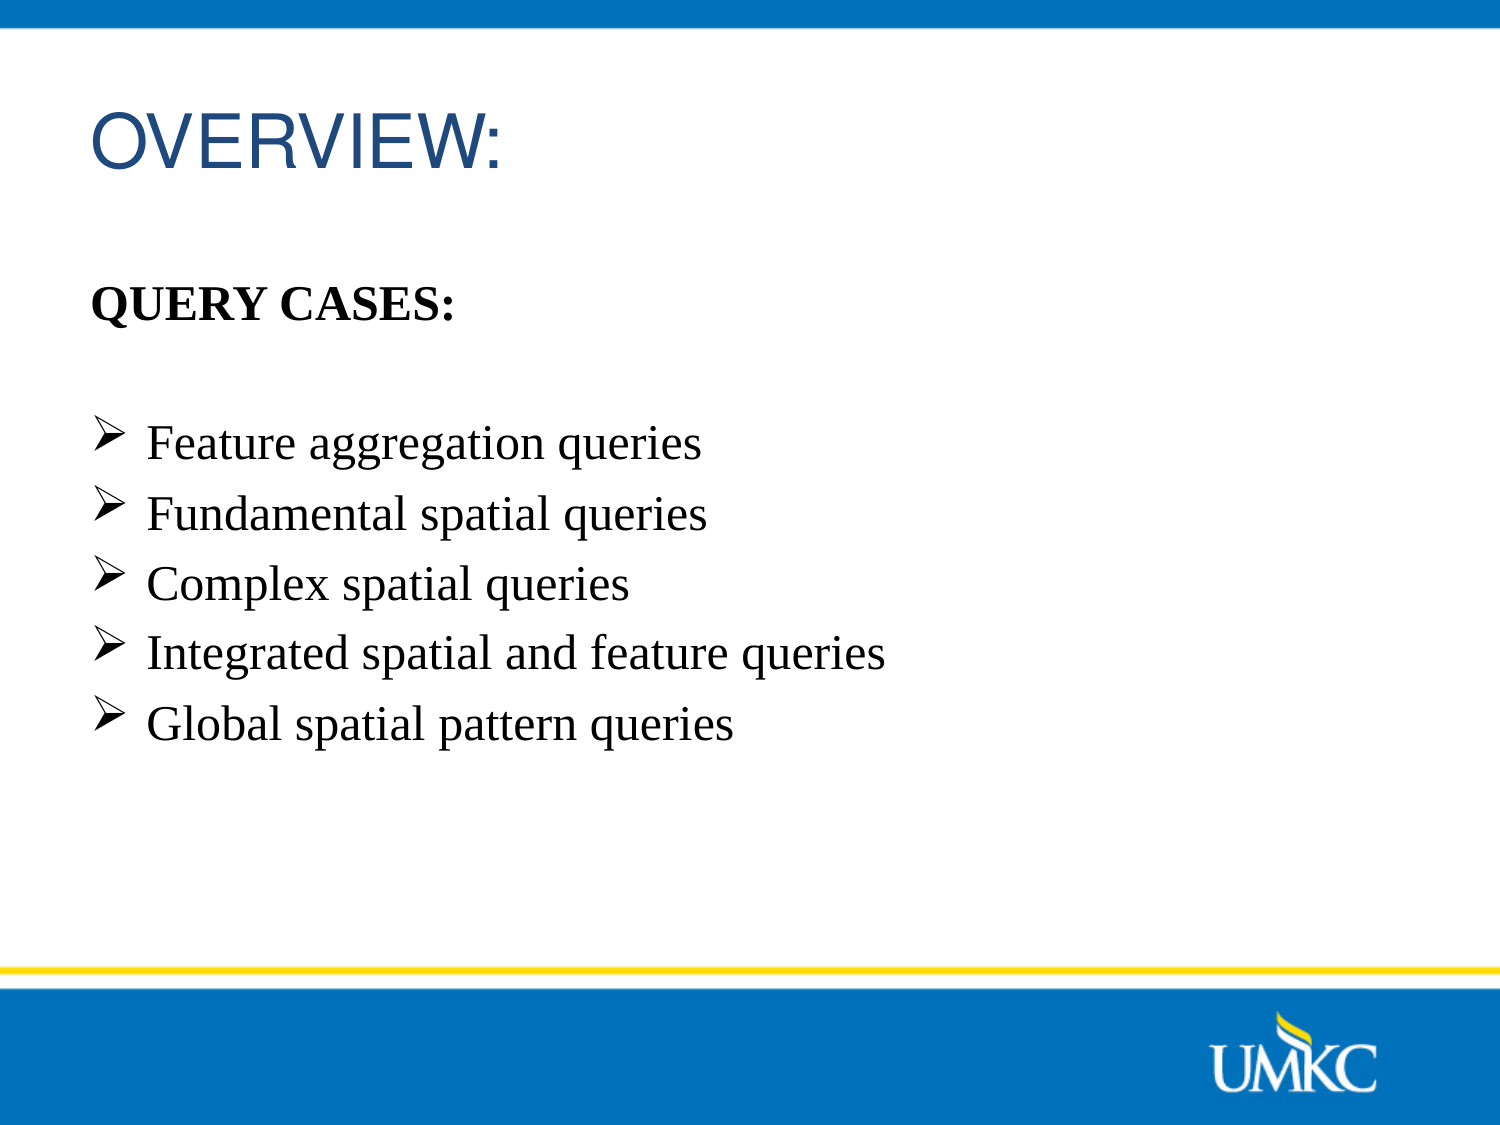

# OVERVIEW:
QUERY CASES:

Feature aggregation queries
Fundamental spatial queries
Complex spatial queries
Integrated spatial and feature queries
Global spatial pattern queries